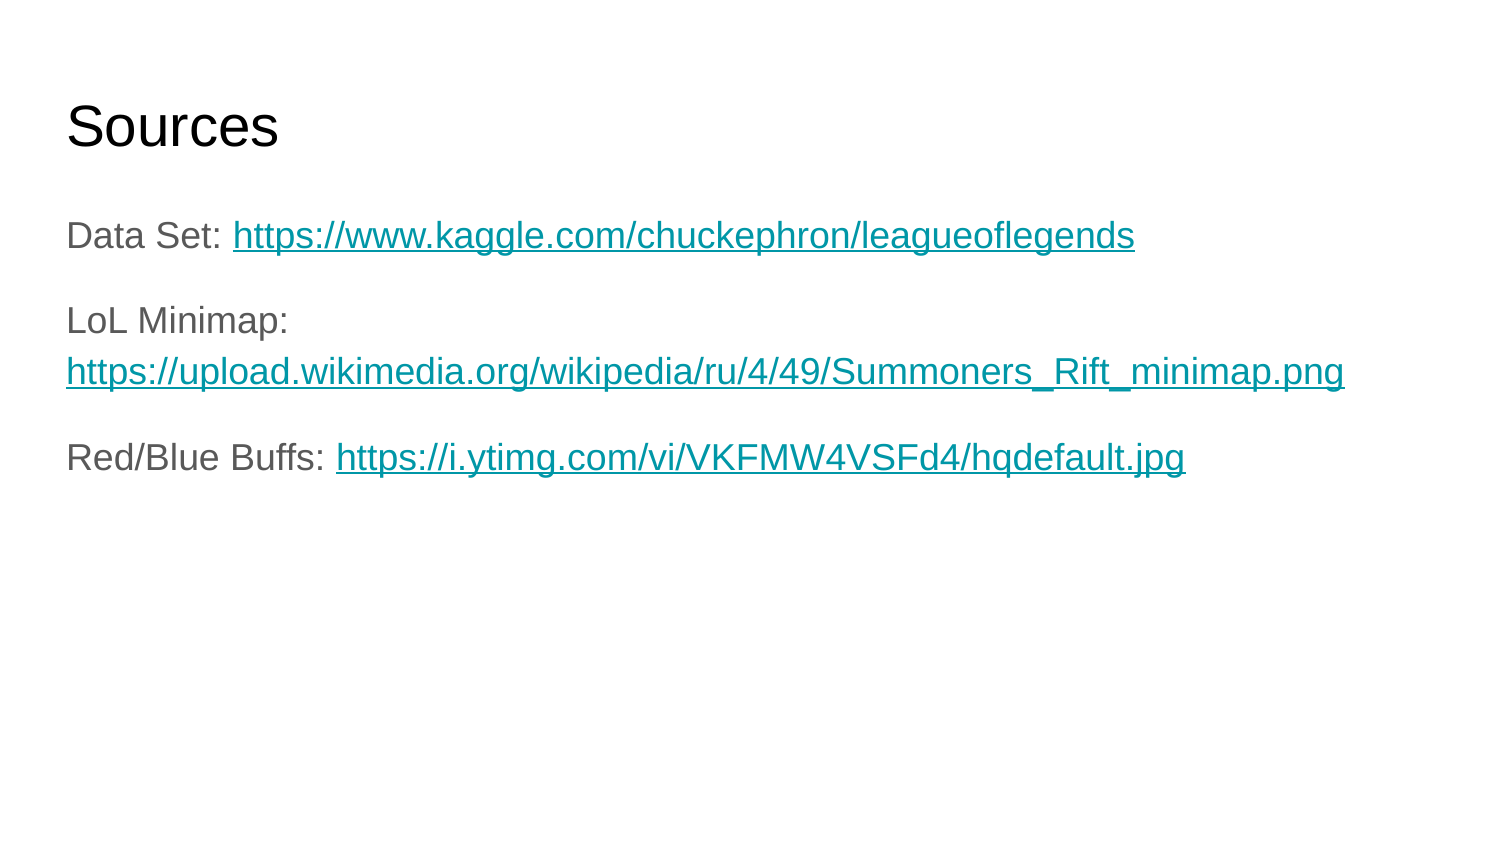

# Sources
Data Set: https://www.kaggle.com/chuckephron/leagueoflegends
LoL Minimap: https://upload.wikimedia.org/wikipedia/ru/4/49/Summoners_Rift_minimap.png
Red/Blue Buffs: https://i.ytimg.com/vi/VKFMW4VSFd4/hqdefault.jpg